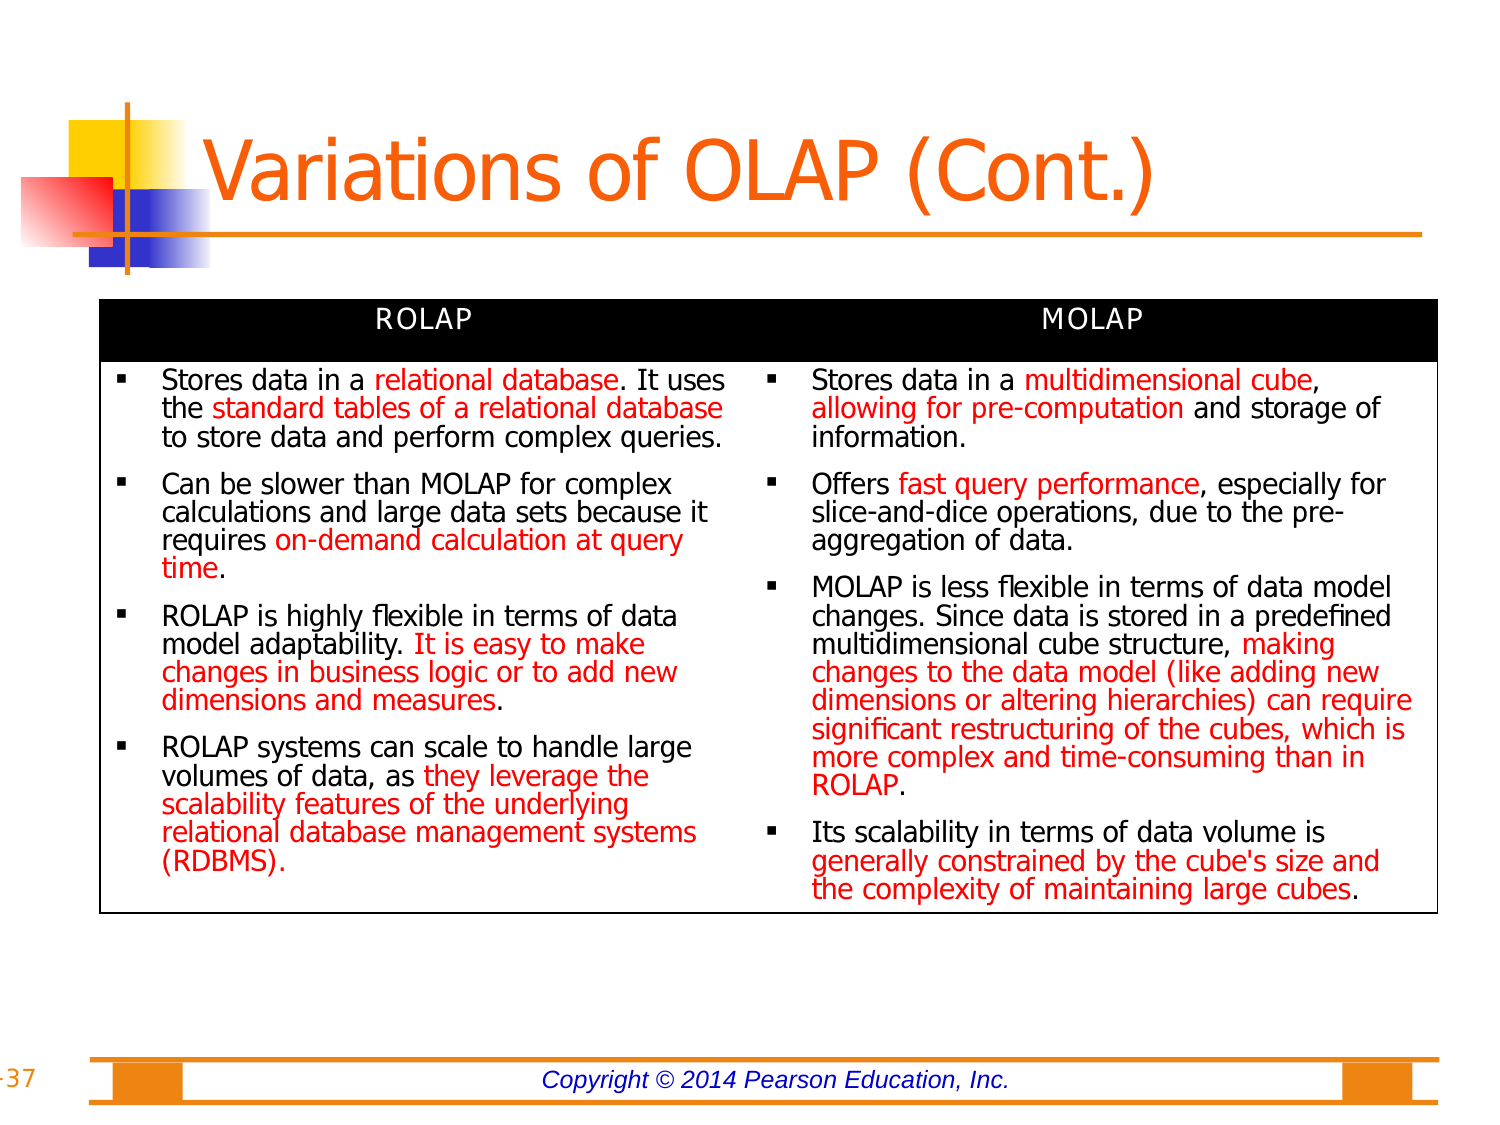

# Variations of OLAP (Cont.)
| ROLAP | MOLAP |
| --- | --- |
| Stores data in a relational database. It uses the standard tables of a relational database to store data and perform complex queries. Can be slower than MOLAP for complex calculations and large data sets because it requires on-demand calculation at query time. ROLAP is highly flexible in terms of data model adaptability. It is easy to make changes in business logic or to add new dimensions and measures. ROLAP systems can scale to handle large volumes of data, as they leverage the scalability features of the underlying relational database management systems (RDBMS). | Stores data in a multidimensional cube, allowing for pre-computation and storage of information. Offers fast query performance, especially for slice-and-dice operations, due to the pre-aggregation of data. MOLAP is less flexible in terms of data model changes. Since data is stored in a predefined multidimensional cube structure, making changes to the data model (like adding new dimensions or altering hierarchies) can require significant restructuring of the cubes, which is more complex and time-consuming than in ROLAP. Its scalability in terms of data volume is generally constrained by the cube's size and the complexity of maintaining large cubes. |